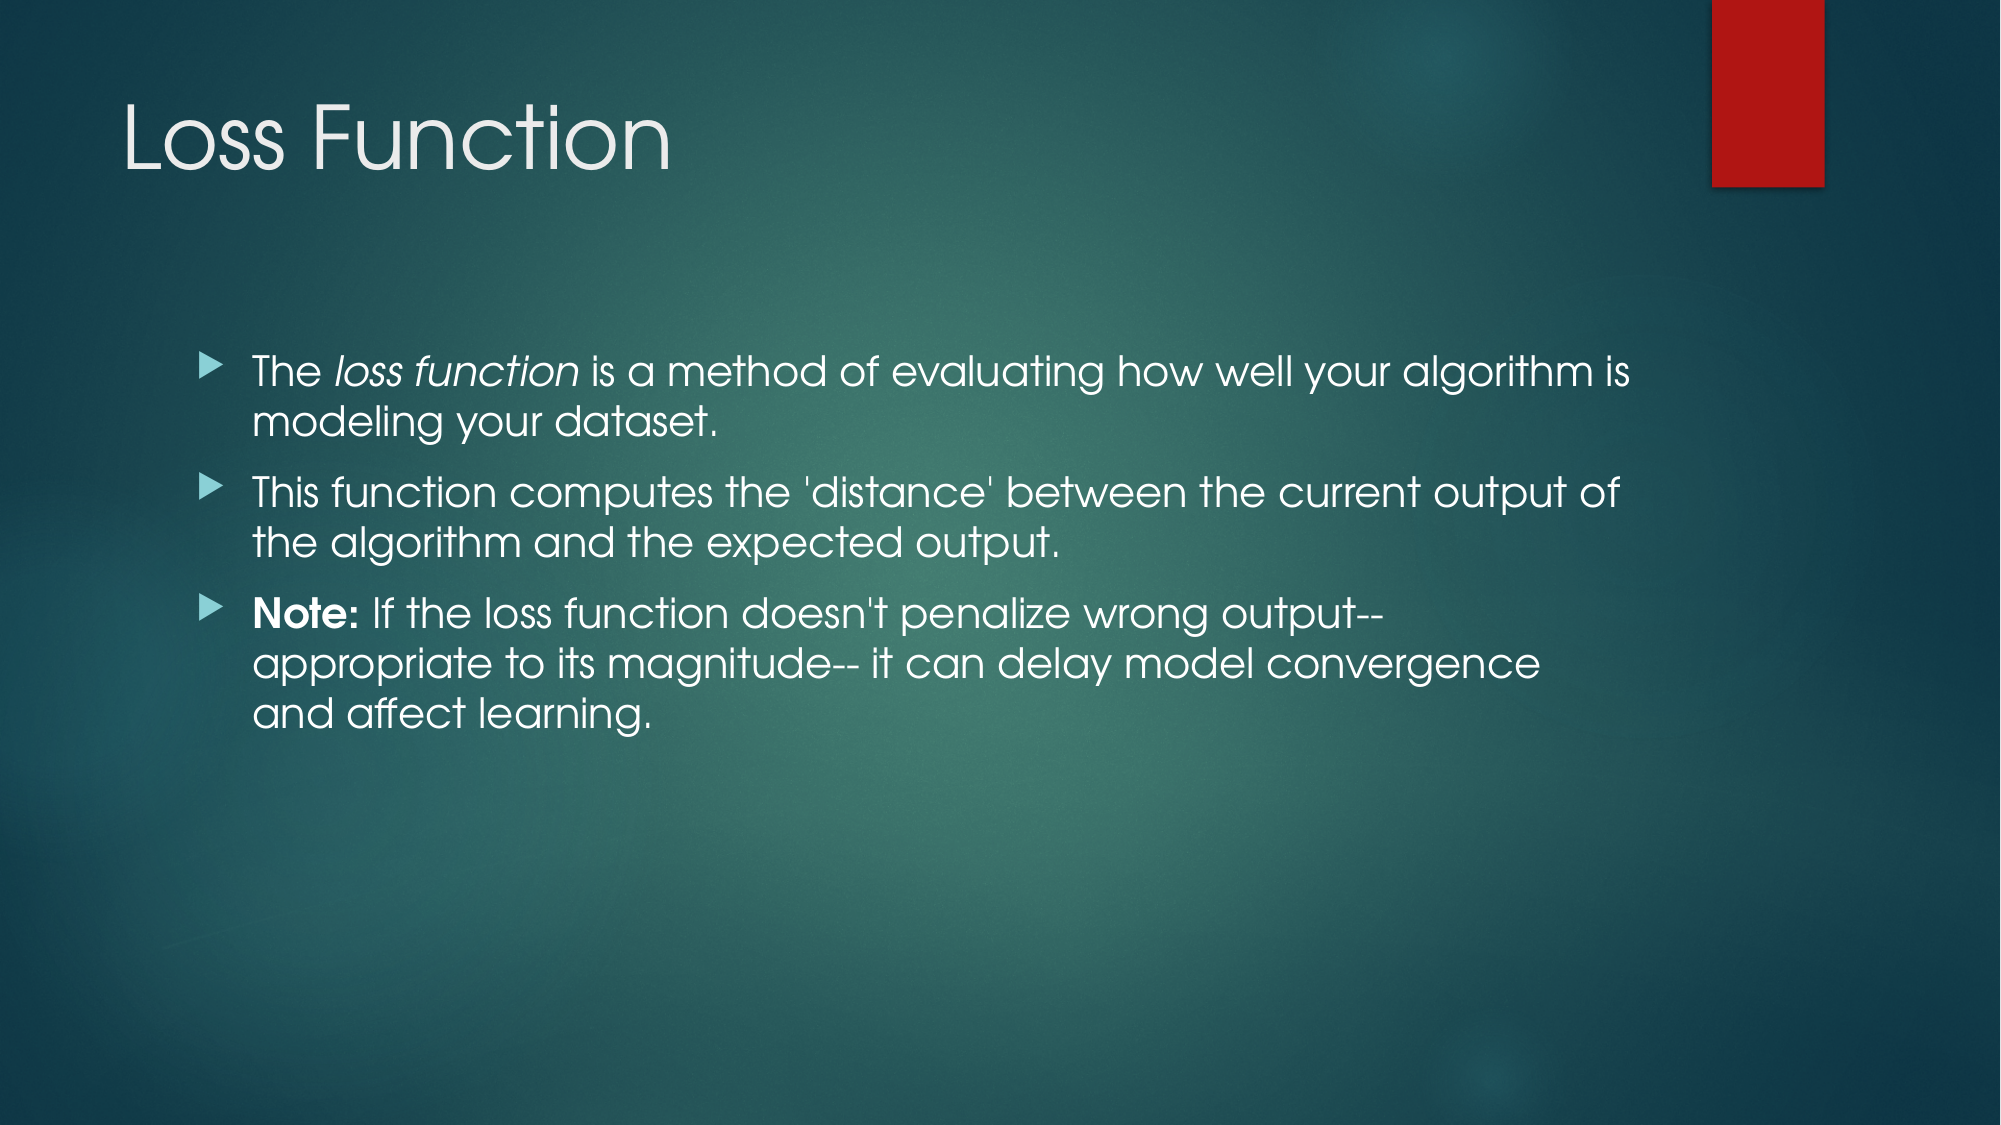

# Loss Function
The loss function is a method of evaluating how well your algorithm is modeling your dataset.
This function computes the 'distance' between the current output of the algorithm and the expected output.
Note: If the loss function doesn't penalize wrong output-- appropriate to its magnitude-- it can delay model convergence and affect learning.